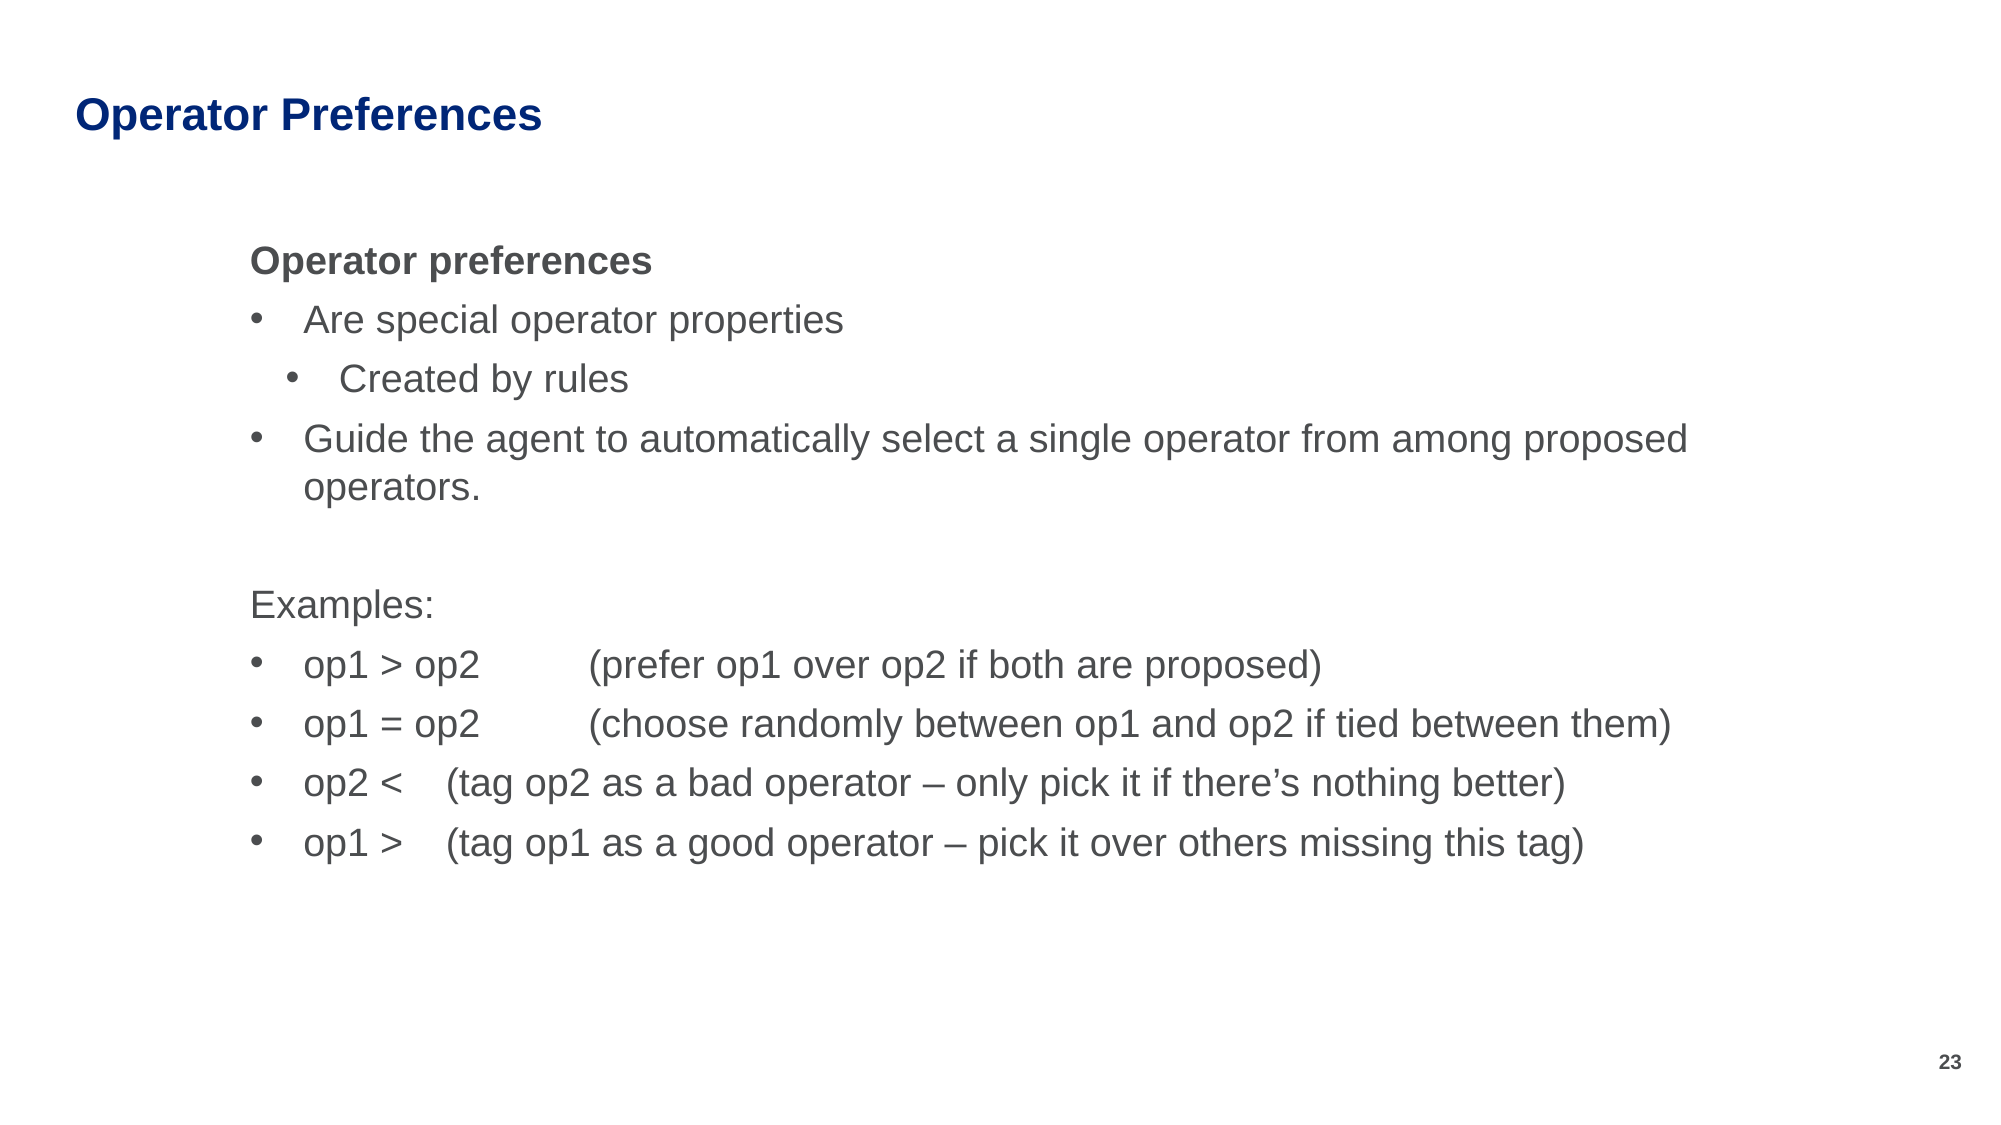

# Operator Preferences
Operator preferences
Are special operator properties
Created by rules
Guide the agent to automatically select a single operator from among proposed operators.

Examples:
op1 > op2 	(prefer op1 over op2 if both are proposed)
op1 = op2 	(choose randomly between op1 and op2 if tied between them)
op2 < 	(tag op2 as a bad operator – only pick it if there’s nothing better)
op1 > 	(tag op1 as a good operator – pick it over others missing this tag)